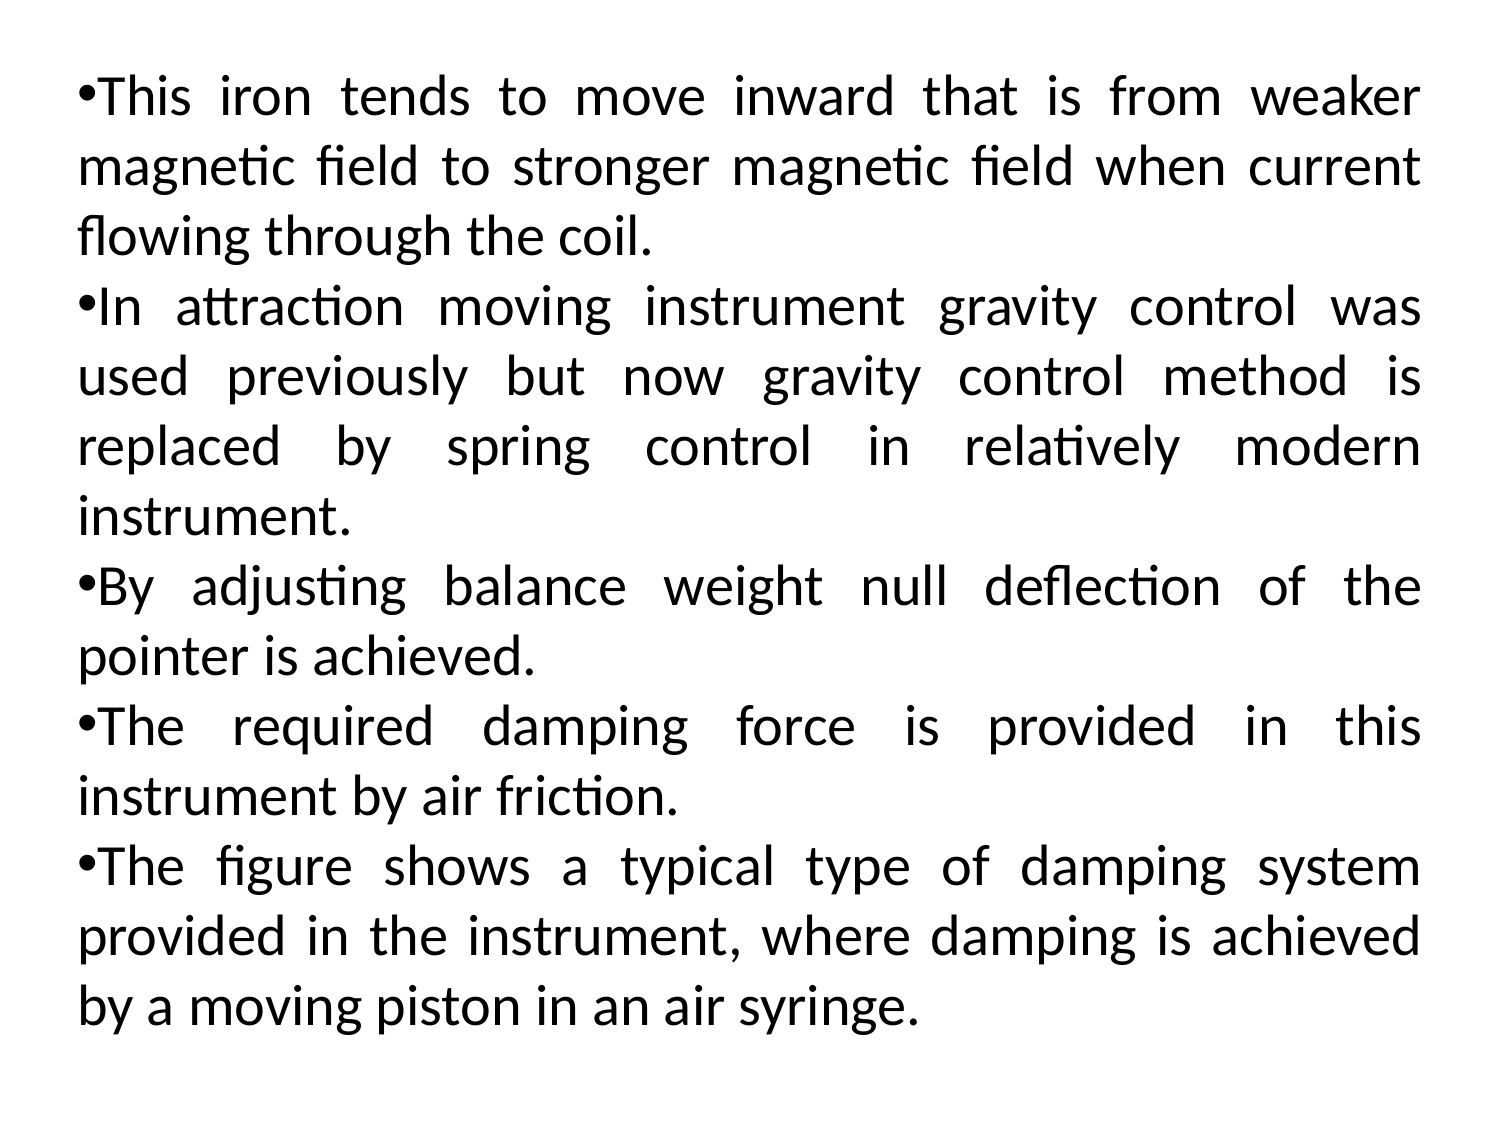

This iron tends to move inward that is from weaker magnetic field to stronger magnetic field when current flowing through the coil.
In attraction moving instrument gravity control was used previously but now gravity control method is replaced by spring control in relatively modern instrument.
By adjusting balance weight null deflection of the pointer is achieved.
The required damping force is provided in this instrument by air friction.
The figure shows a typical type of damping system provided in the instrument, where damping is achieved by a moving piston in an air syringe.